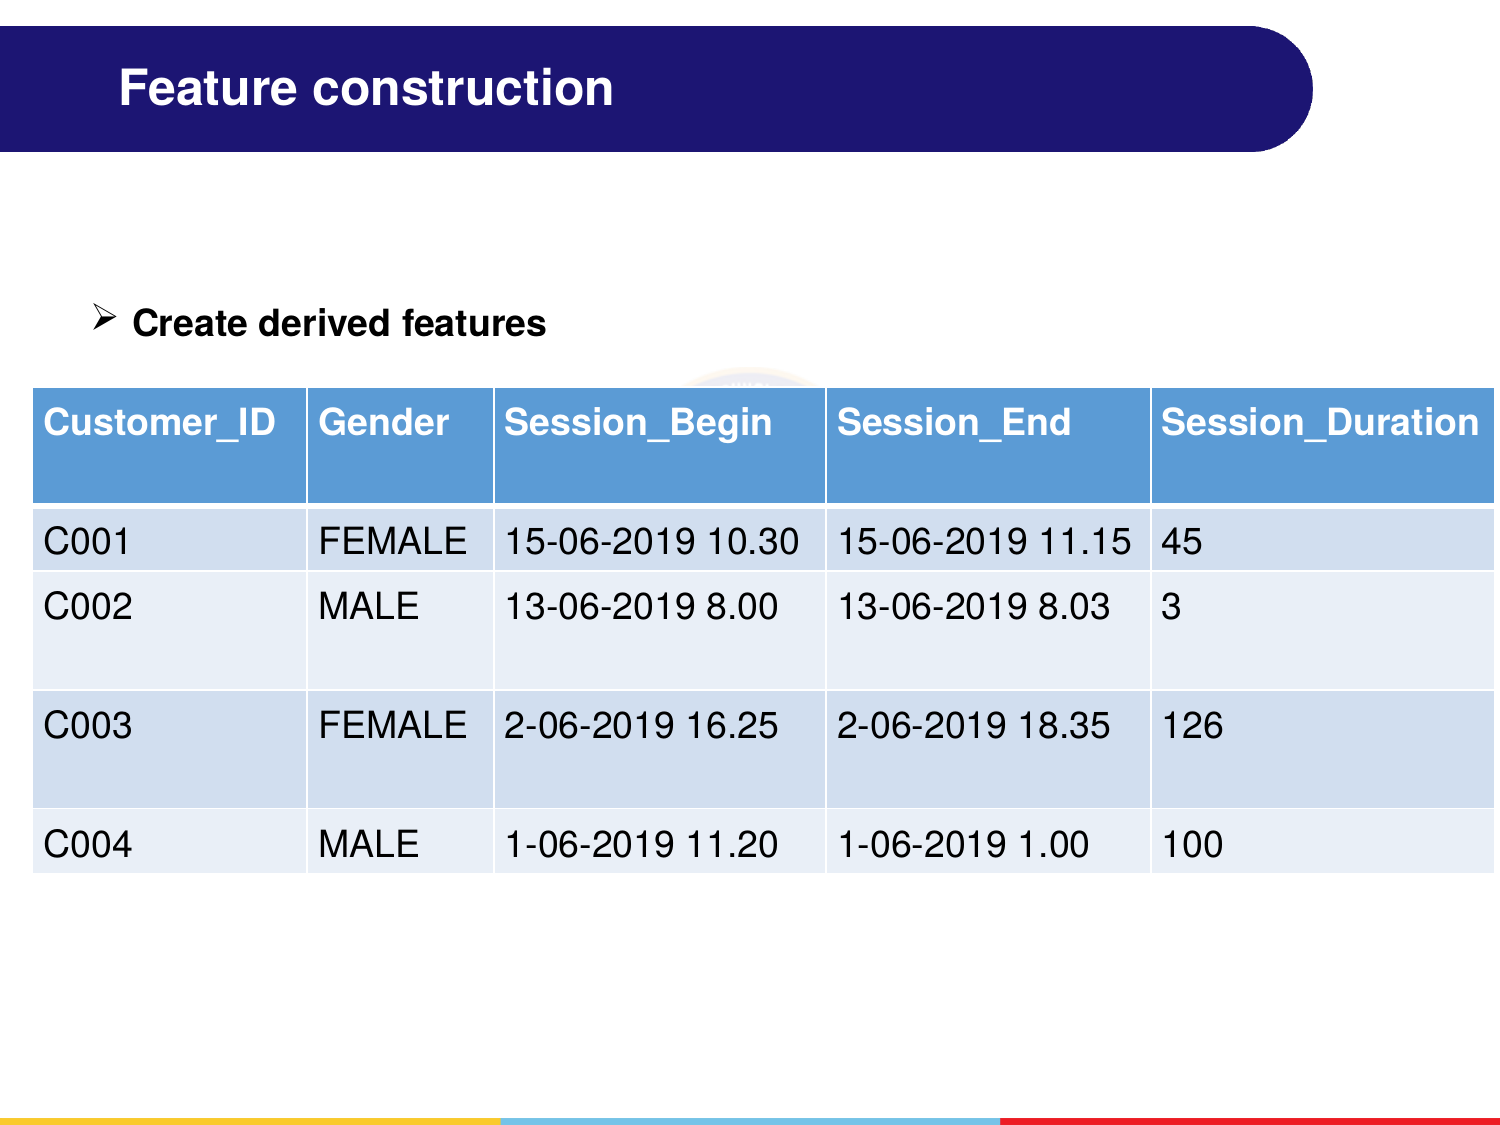

# Feature construction
Create derived features
| Customer\_ID | Gender | Session\_Begin | Session\_End | Session\_Duration |
| --- | --- | --- | --- | --- |
| C001 | FEMALE | 15-06-2019 10.30 | 15-06-2019 11.15 | 45 |
| C002 | MALE | 13-06-2019 8.00 | 13-06-2019 8.03 | 3 |
| C003 | FEMALE | 2-06-2019 16.25 | 2-06-2019 18.35 | 126 |
| C004 | MALE | 1-06-2019 11.20 | 1-06-2019 1.00 | 100 |